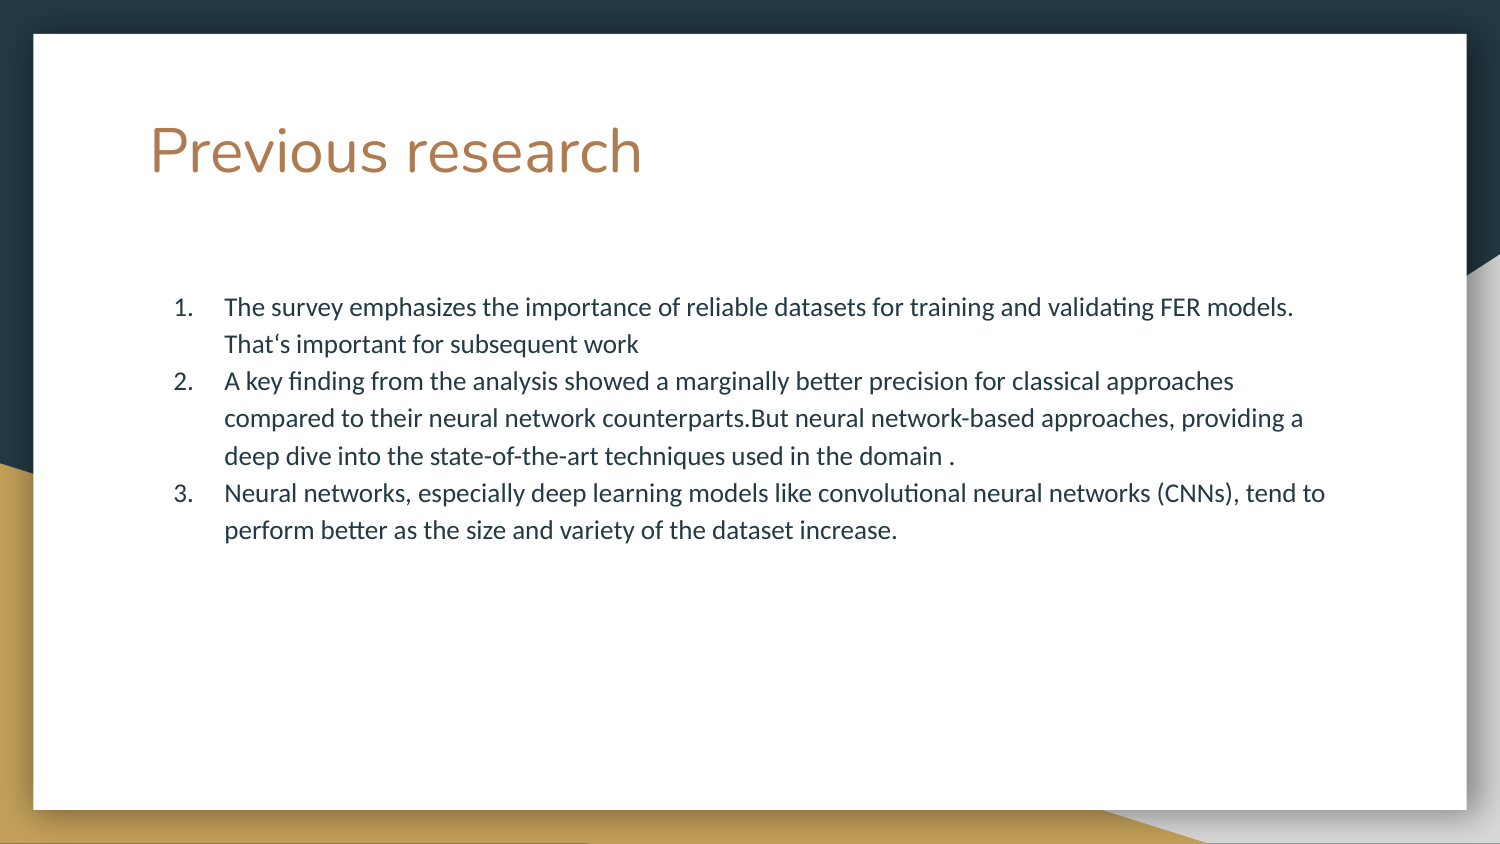

# Previous research
The survey emphasizes the importance of reliable datasets for training and validating FER models. That‘s important for subsequent work
A key finding from the analysis showed a marginally better precision for classical approaches compared to their neural network counterparts.But neural network-based approaches, providing a deep dive into the state-of-the-art techniques used in the domain .
Neural networks, especially deep learning models like convolutional neural networks (CNNs), tend to perform better as the size and variety of the dataset increase.